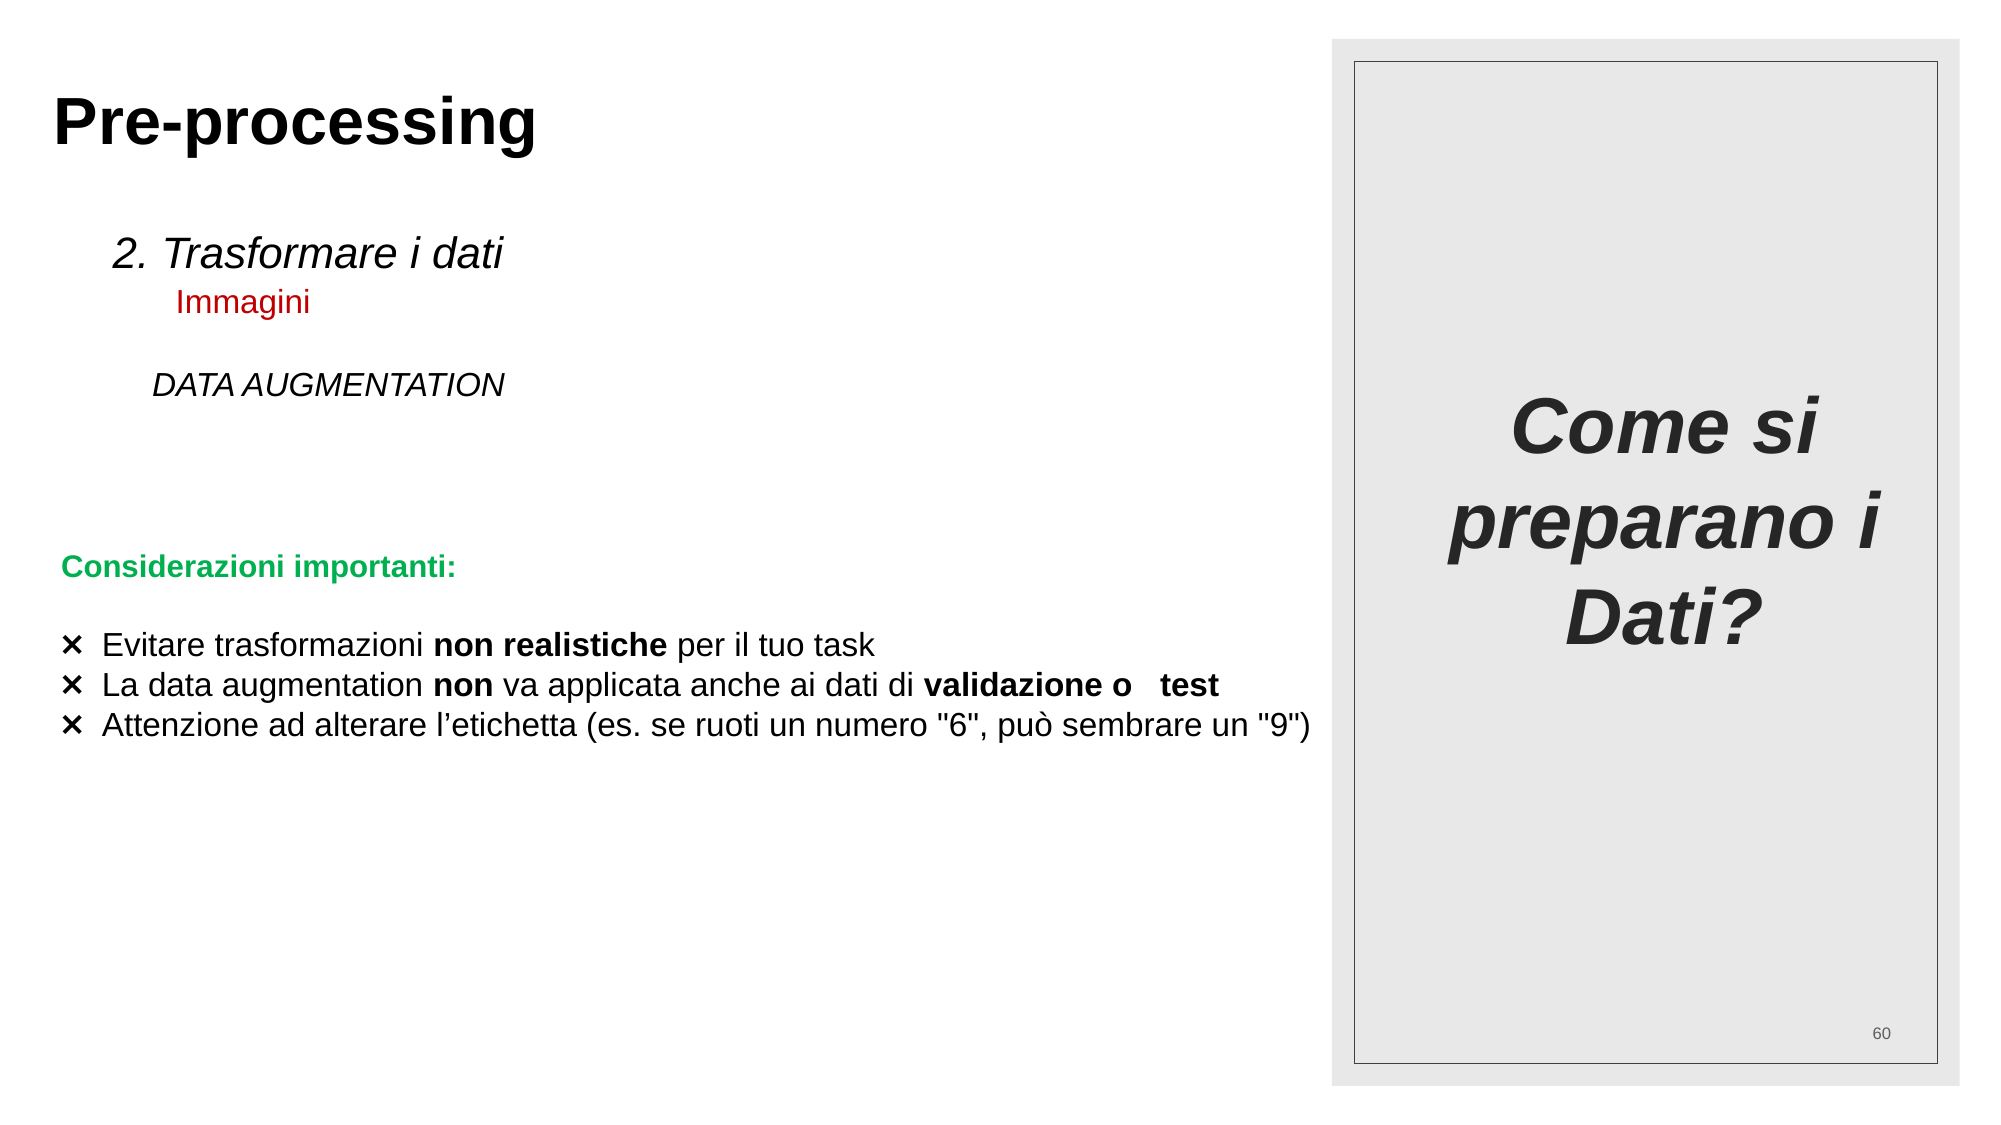

Pre-processing
# Come si preparano i Dati?
2. Trasformare i dati
Immagini
DATA AUGMENTATION
Considerazioni importanti:

❌  Evitare trasformazioni non realistiche per il tuo task
❌  La data augmentation non va applicata anche ai dati di validazione o   test
❌  Attenzione ad alterare l’etichetta (es. se ruoti un numero "6", può sembrare un "9")

60